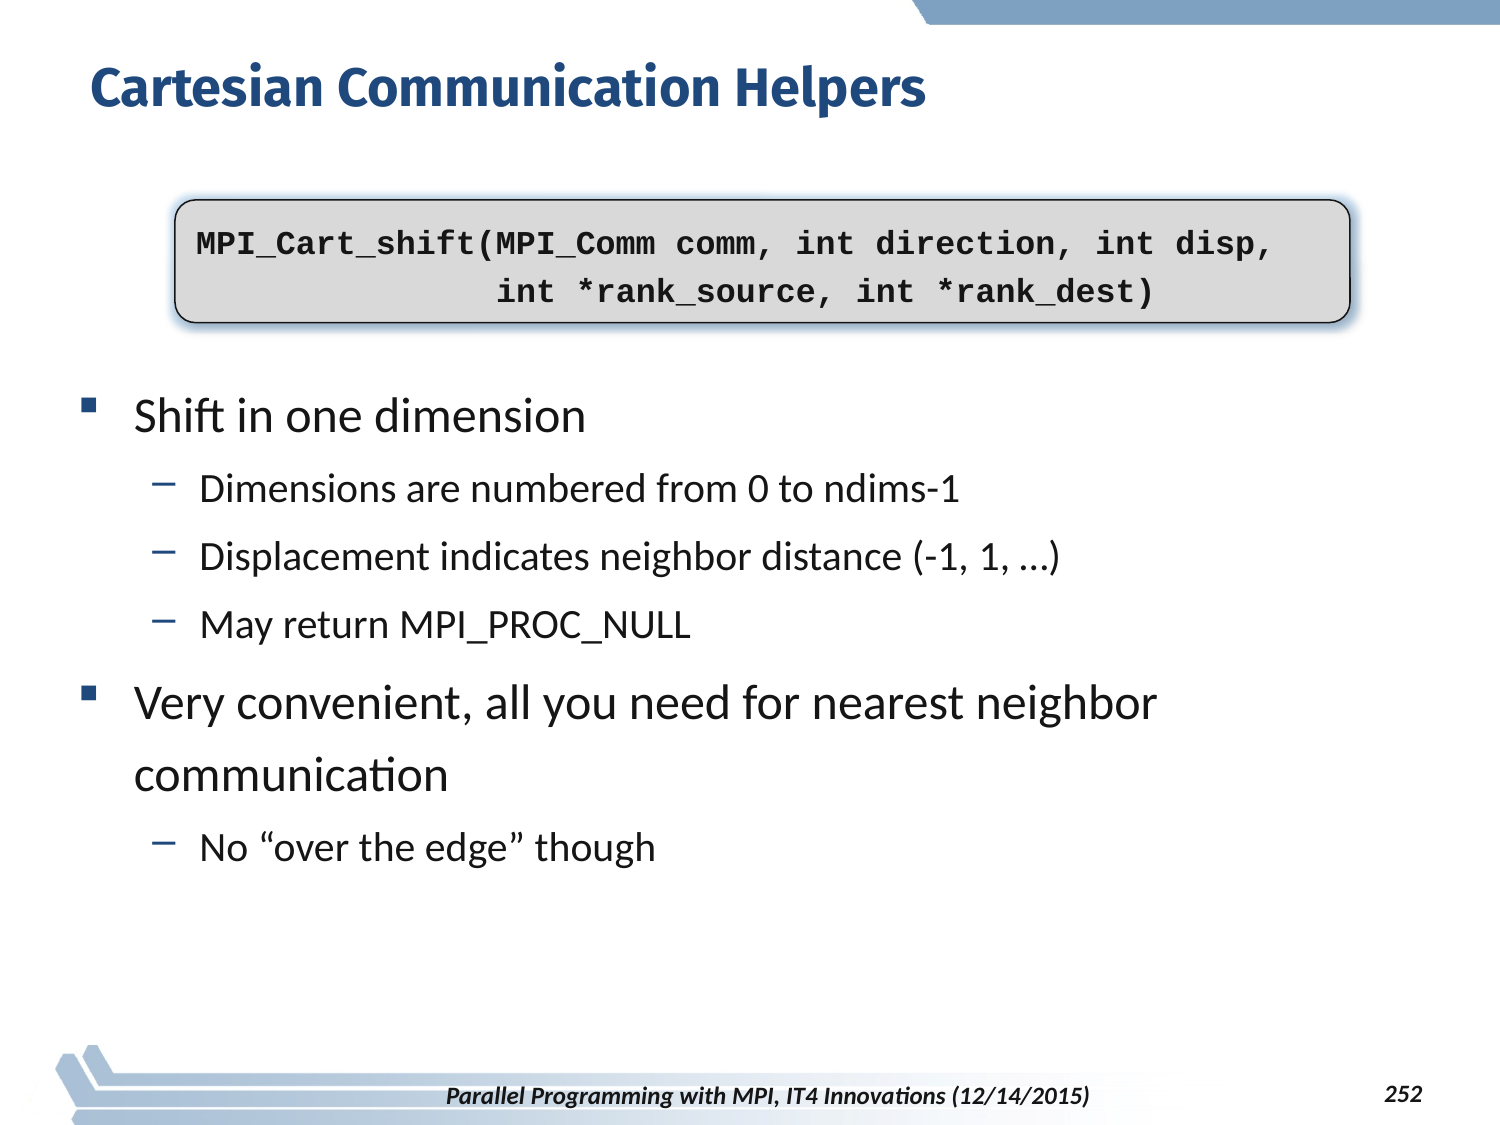

# Cartesian Communication Helpers
MPI_Cart_shift(MPI_Comm comm, int direction, int disp,
		int *rank_source, int *rank_dest)
Shift in one dimension
Dimensions are numbered from 0 to ndims-1
Displacement indicates neighbor distance (-1, 1, …)
May return MPI_PROC_NULL
Very convenient, all you need for nearest neighbor communication
No “over the edge” though
252
Parallel Programming with MPI, IT4 Innovations (12/14/2015)